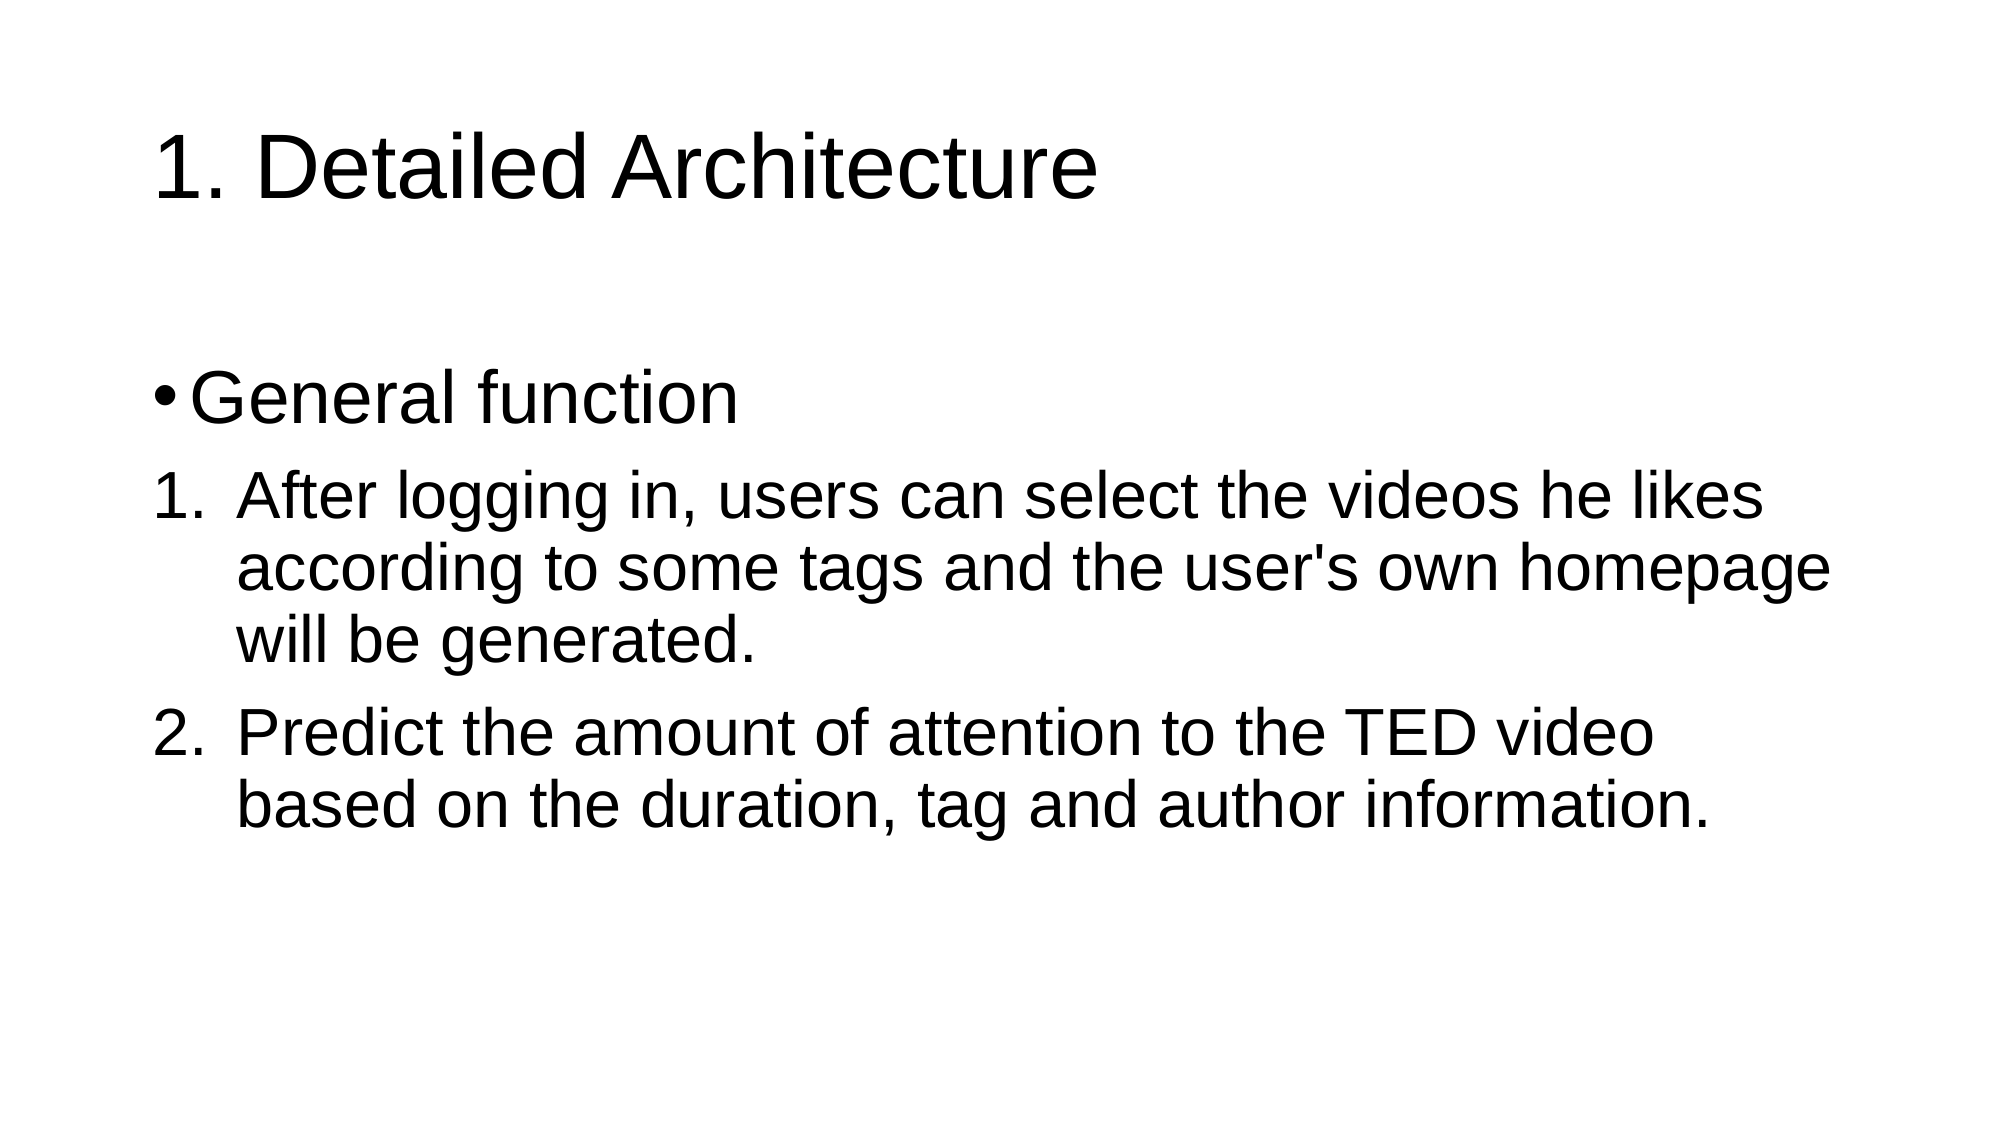

# 1. Detailed Architecture
General function
After logging in, users can select the videos he likes according to some tags and the user's own homepage will be generated.
Predict the amount of attention to the TED video based on the duration, tag and author information.